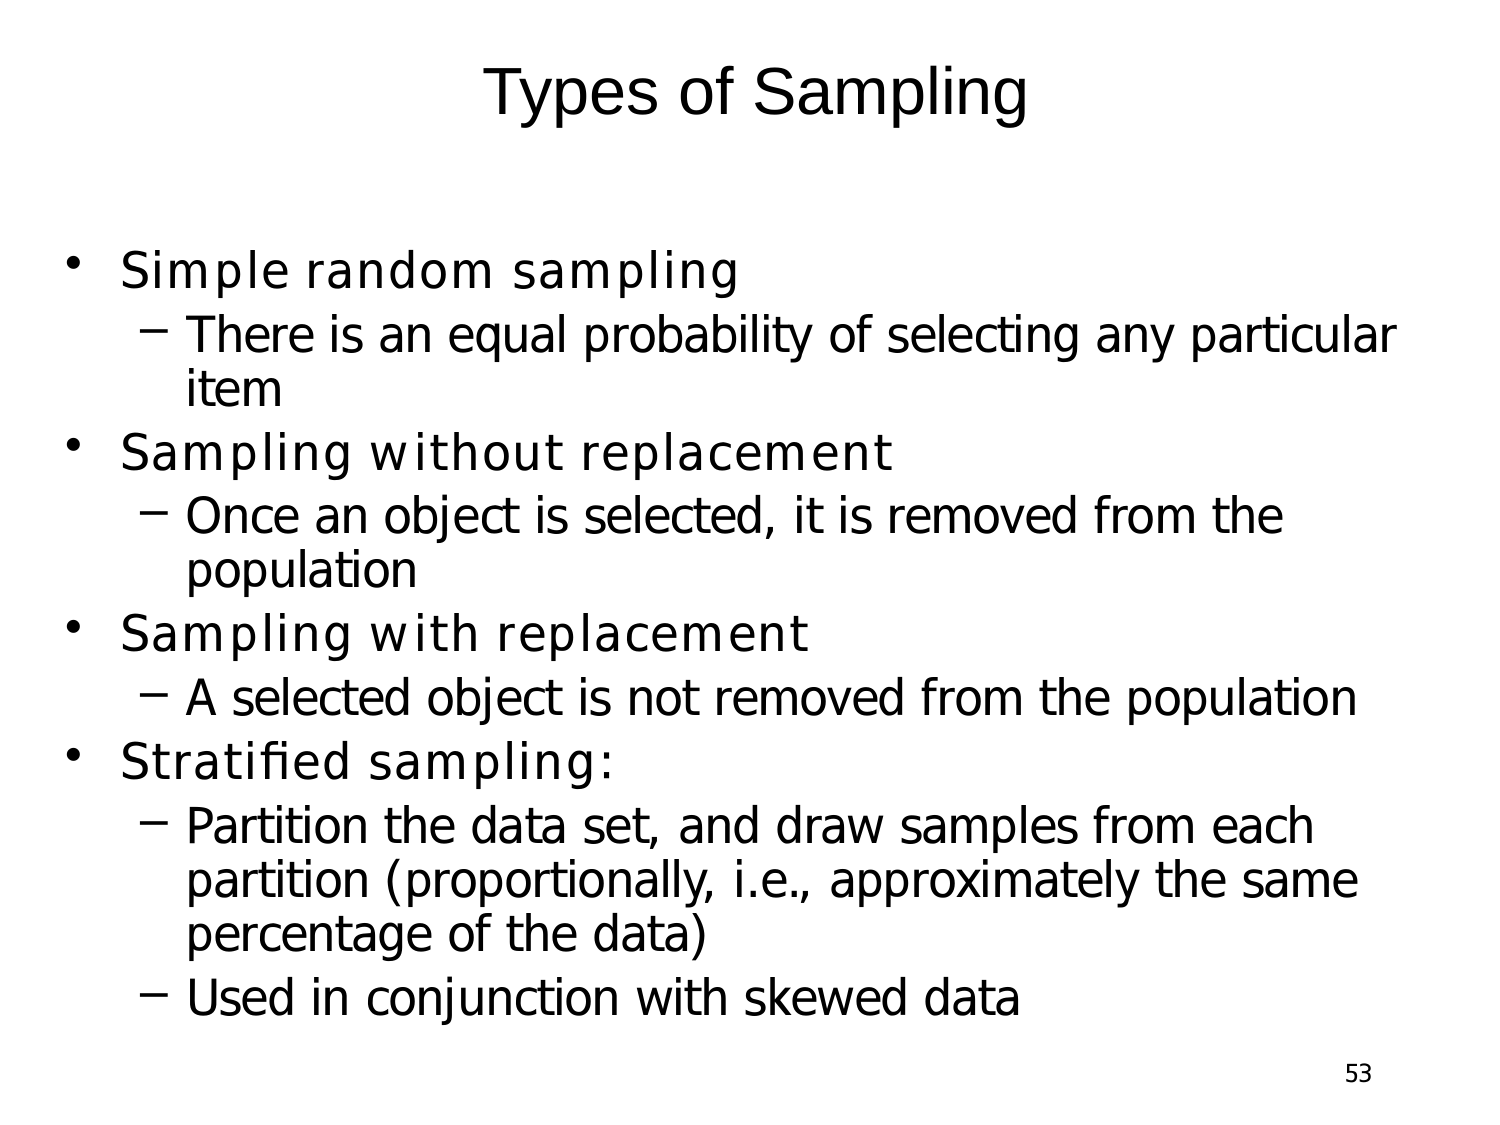

# Types of Sampling
Simple random sampling
There is an equal probability of selecting any particular item
Sampling without replacement
Once an object is selected, it is removed from the population
Sampling with replacement
A selected object is not removed from the population
Stratified sampling:
Partition the data set, and draw samples from each partition (proportionally, i.e., approximately the same percentage of the data)
Used in conjunction with skewed data

53